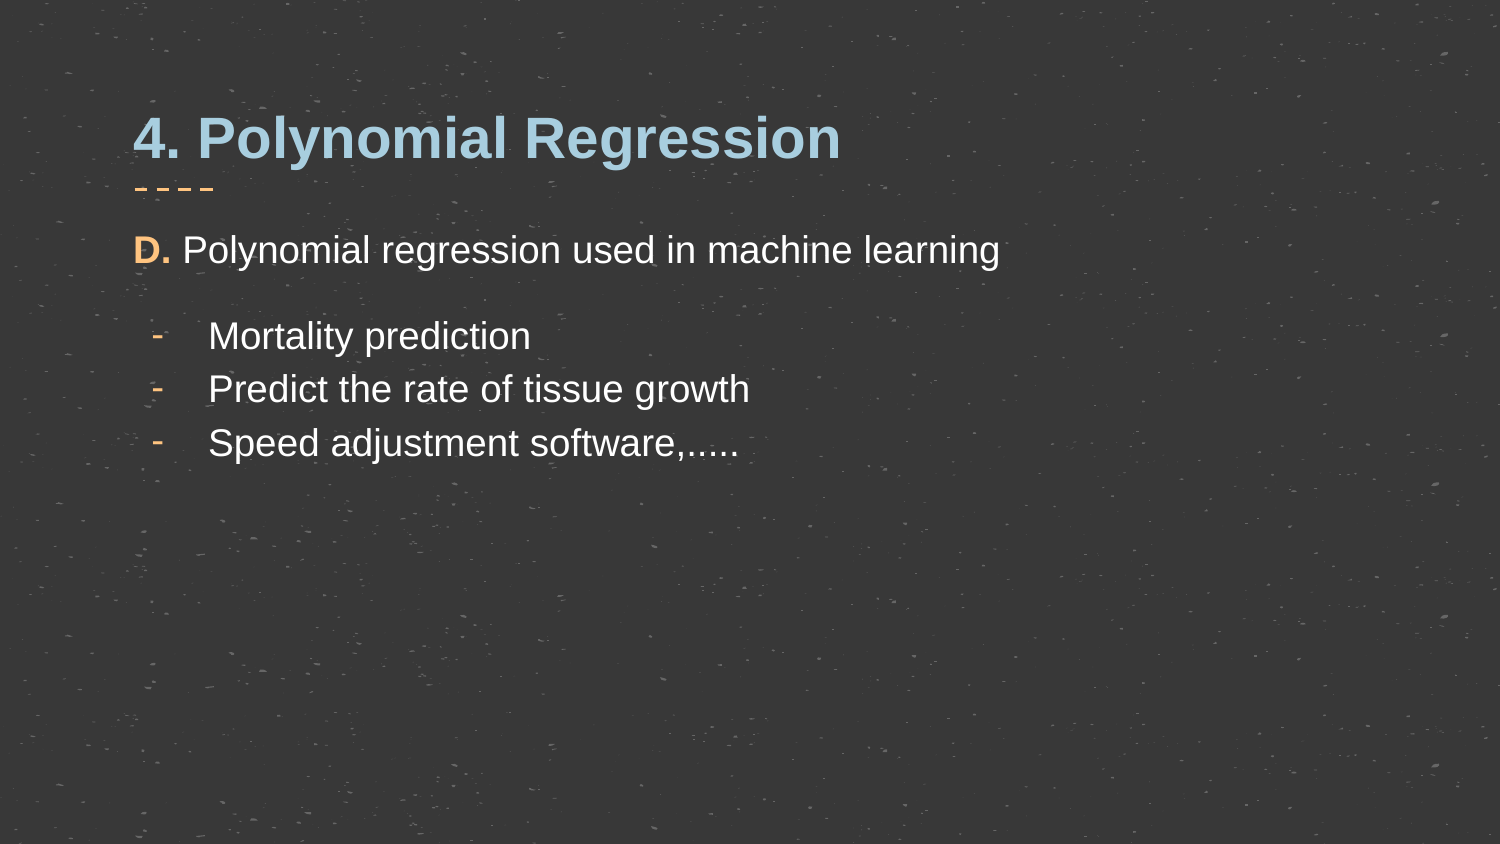

# 4. Polynomial Regression
D. Polynomial regression used in machine learning
Mortality prediction
Predict the rate of tissue growth
Speed adjustment software,.....